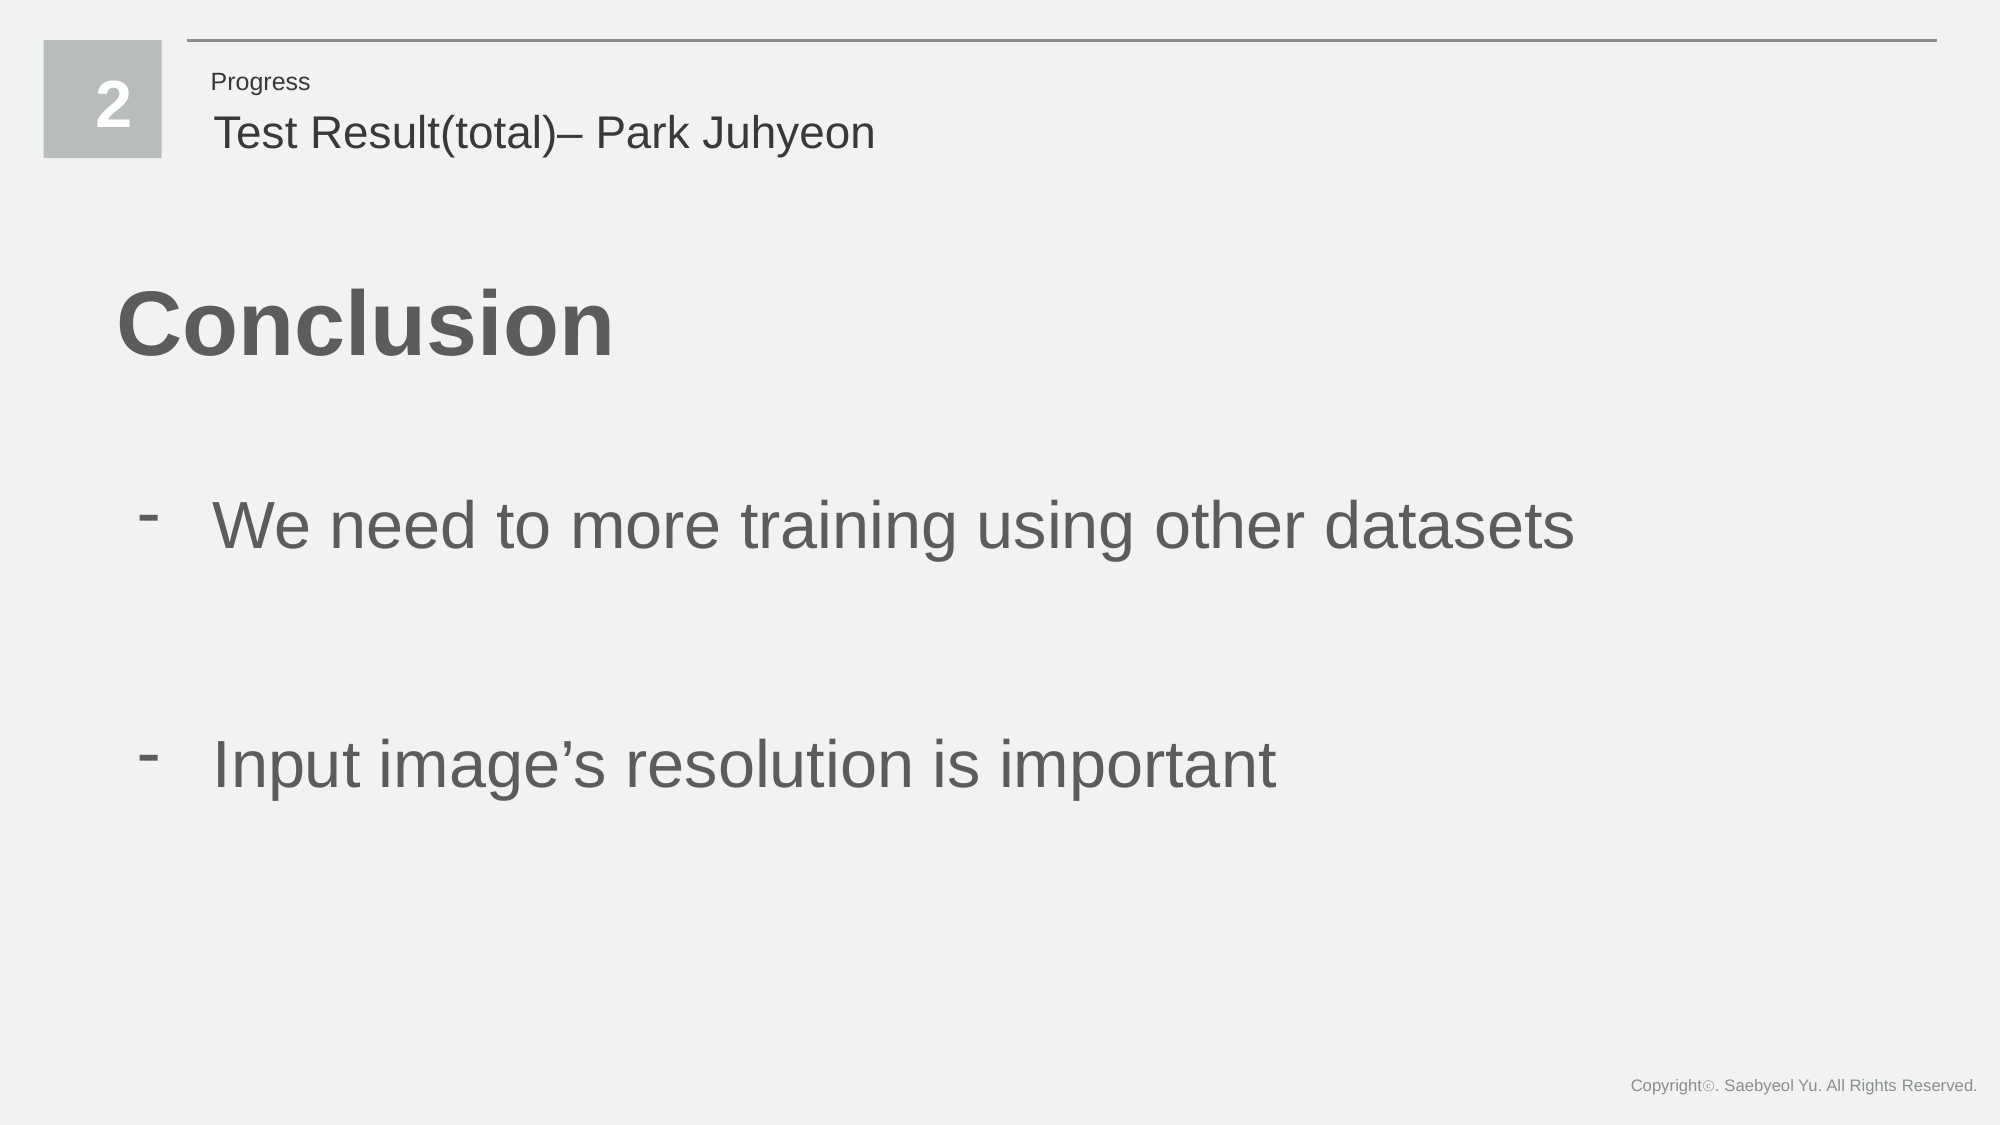

2
Progress
Test Result(total)– Park Juhyeon
Conclusion
We need to more training using other datasets

Input image’s resolution is important